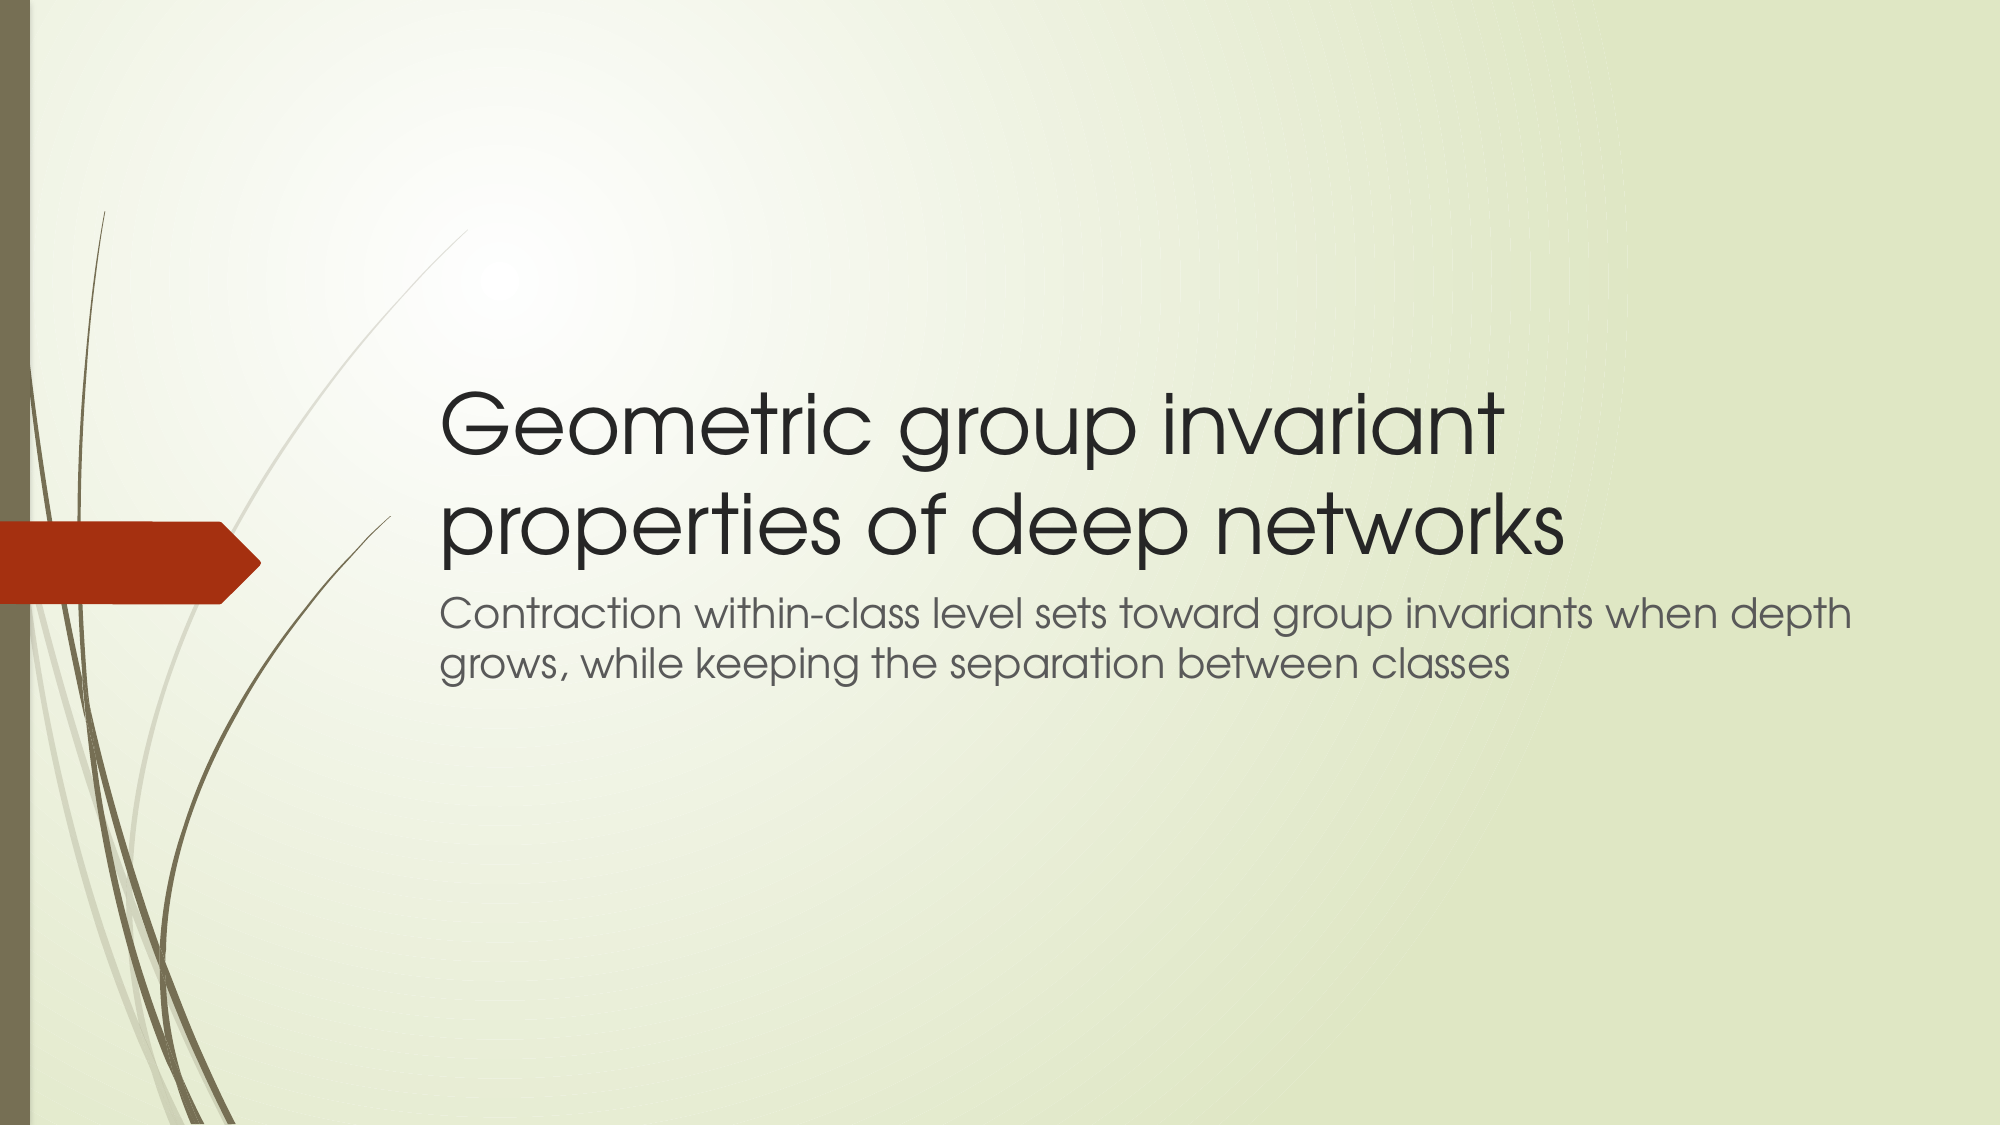

# Geometric group invariant properties of deep networks
Contraction within-class level sets toward group invariants when depth grows, while keeping the separation between classes